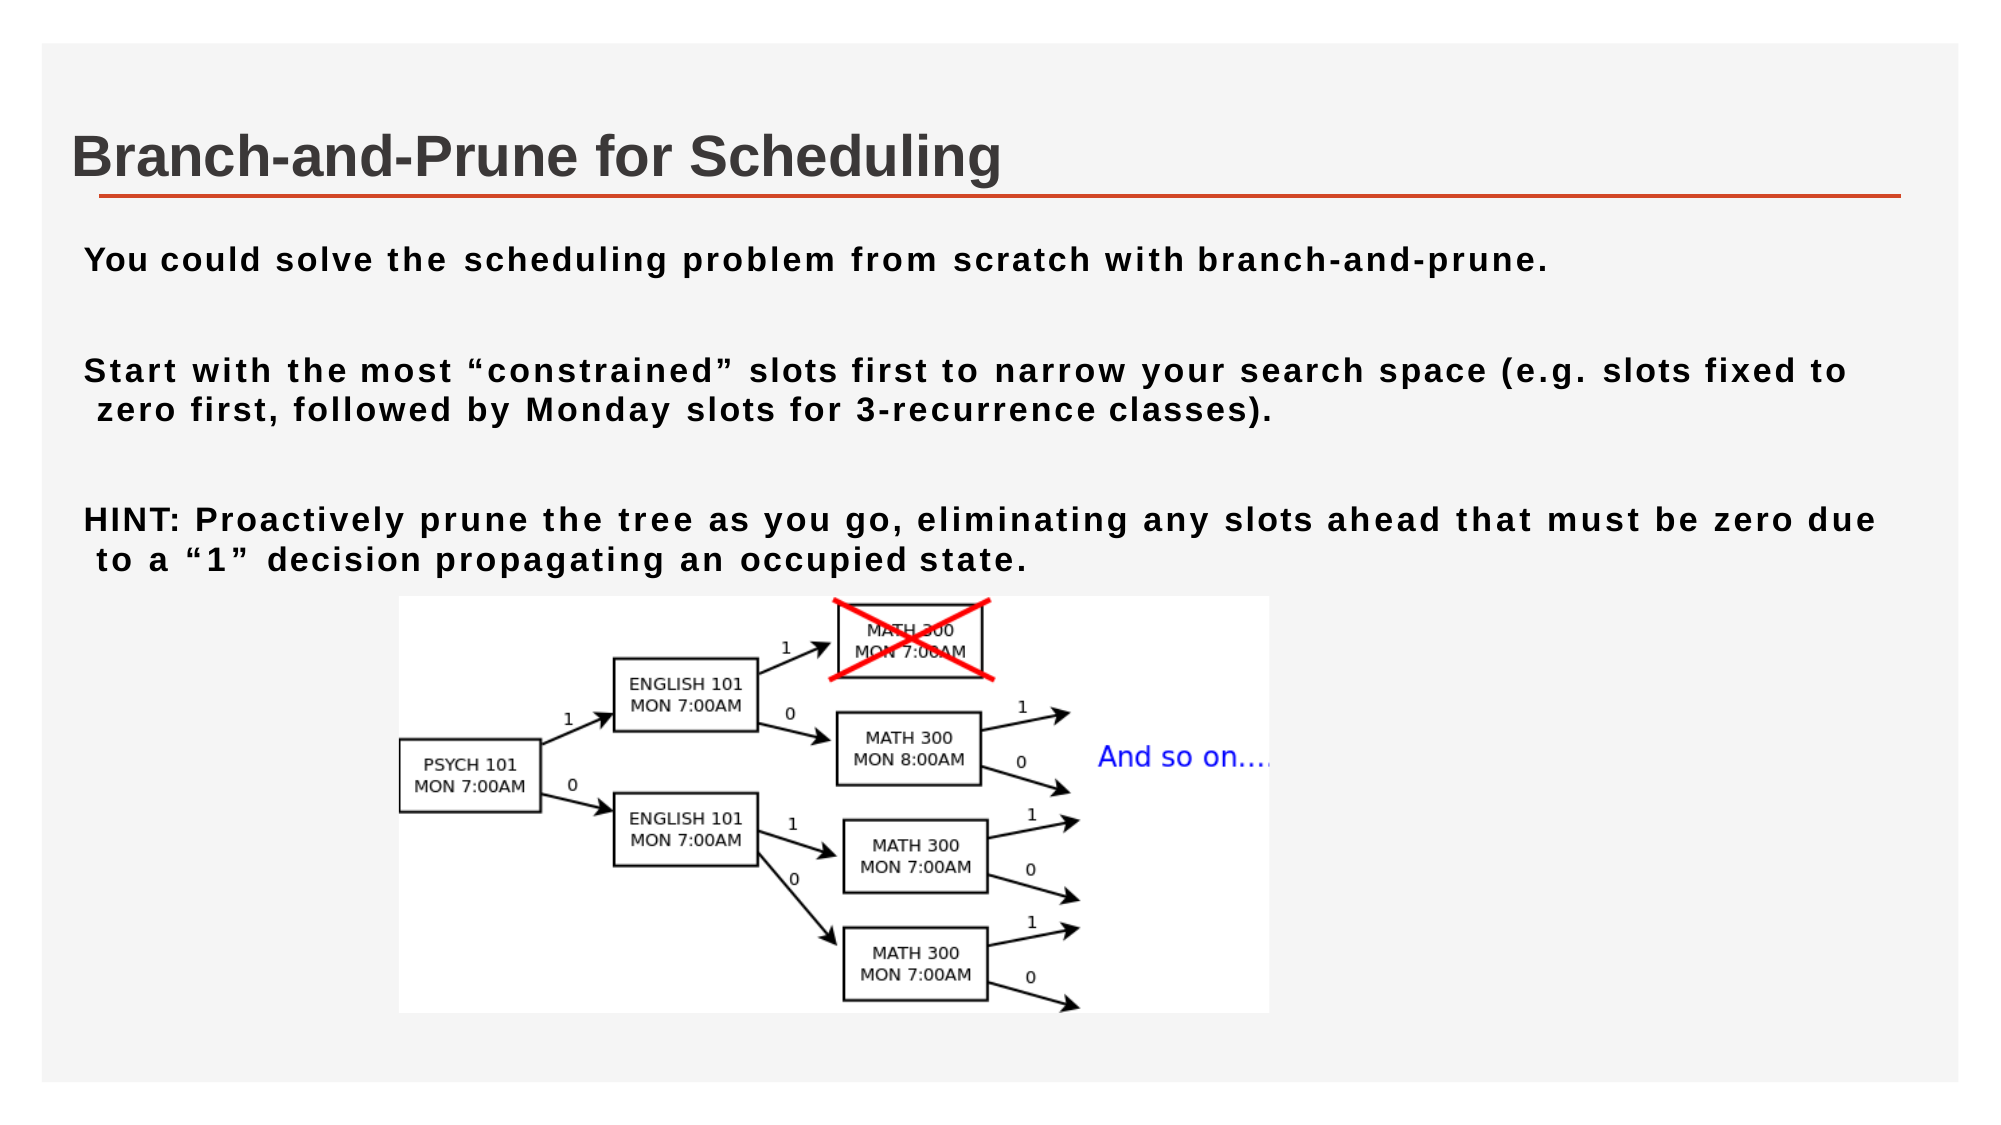

# Branch-and-Prune for Scheduling
You could solve the scheduling problem from scratch with branch-and-prune.

Start with the most “constrained” slots first to narrow your search space (e.g. slots fixed to  zero first, followed by Monday slots for 3-recurrence classes).

HINT: Proactively prune the tree as you go, eliminating any slots ahead that must be zero due  to a “1” decision propagating an occupied state.

91